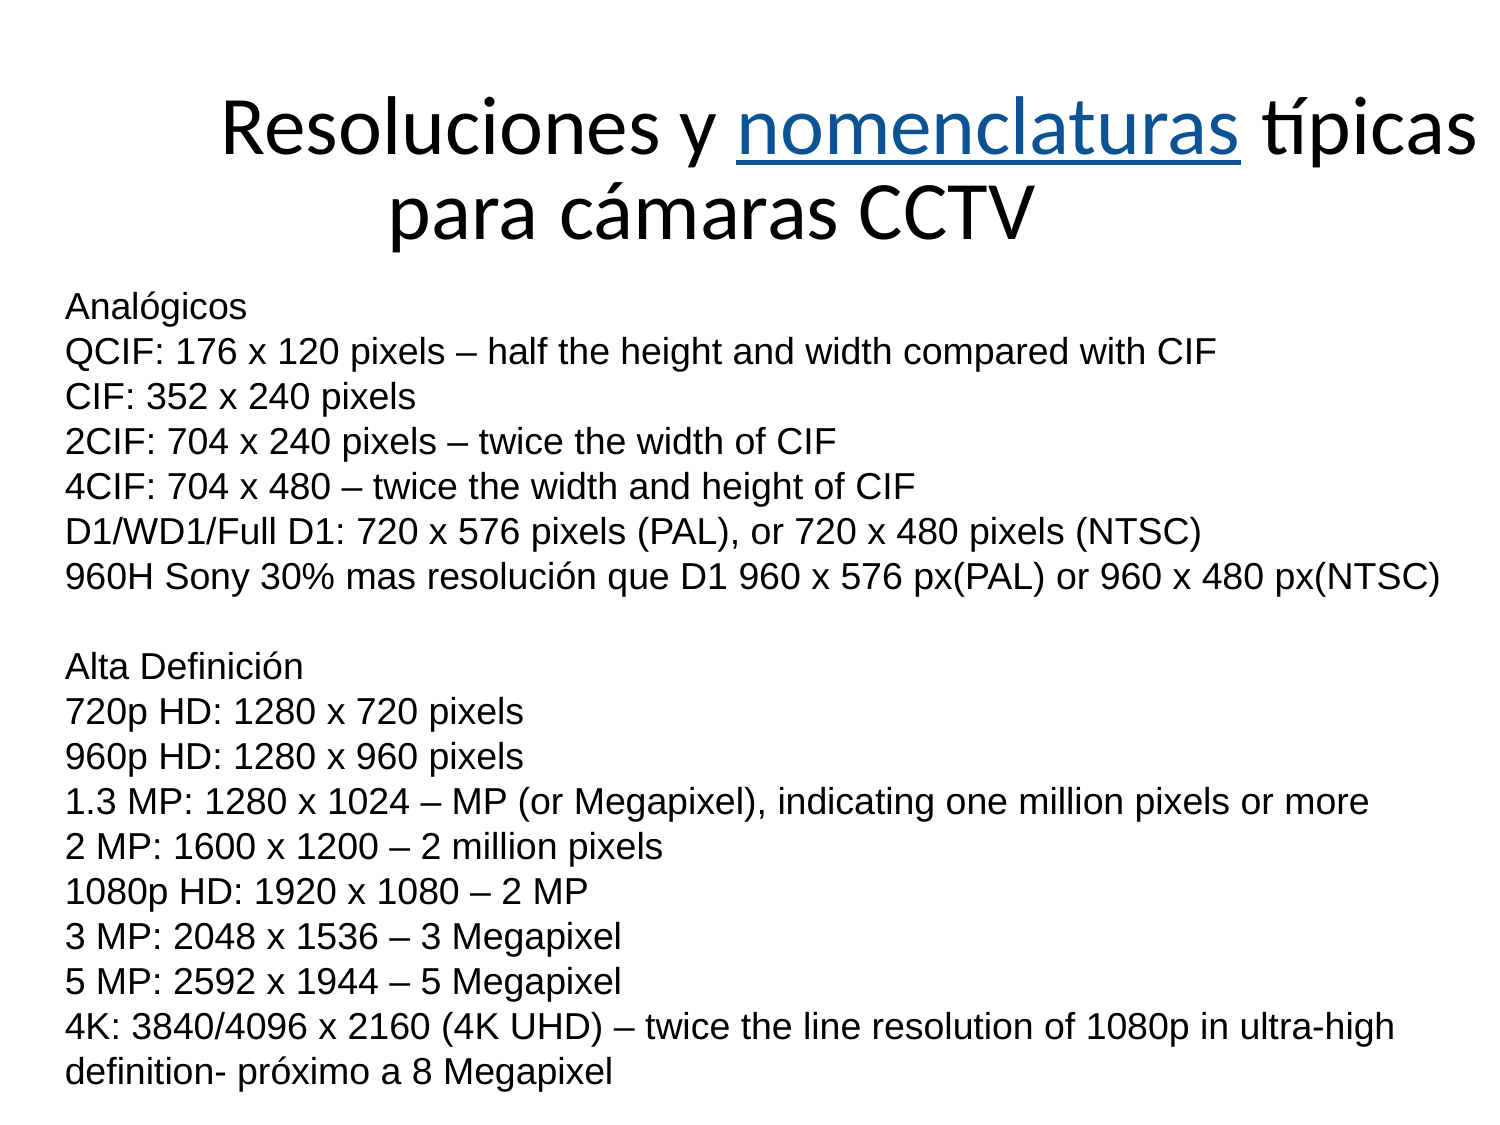

Resoluciones y nomenclaturas típicas
para cámaras CCTV
Analógicos
QCIF: 176 x 120 pixels – half the height and width compared with CIF
CIF: 352 x 240 pixels
2CIF: 704 x 240 pixels – twice the width of CIF
4CIF: 704 x 480 – twice the width and height of CIF
D1/WD1/Full D1: 720 x 576 pixels (PAL), or 720 x 480 pixels (NTSC)
960H Sony 30% mas resolución que D1 960 x 576 px(PAL) or 960 x 480 px(NTSC)

Alta Definición
720p HD: 1280 x 720 pixels
960p HD: 1280 x 960 pixels
1.3 MP: 1280 x 1024 – MP (or Megapixel), indicating one million pixels or more
2 MP: 1600 x 1200 – 2 million pixels
1080p HD: 1920 x 1080 – 2 MP
3 MP: 2048 x 1536 – 3 Megapixel
5 MP: 2592 x 1944 – 5 Megapixel
4K: 3840/4096 x 2160 (4K UHD) – twice the line resolution of 1080p in ultra-high definition- próximo a 8 Megapixel